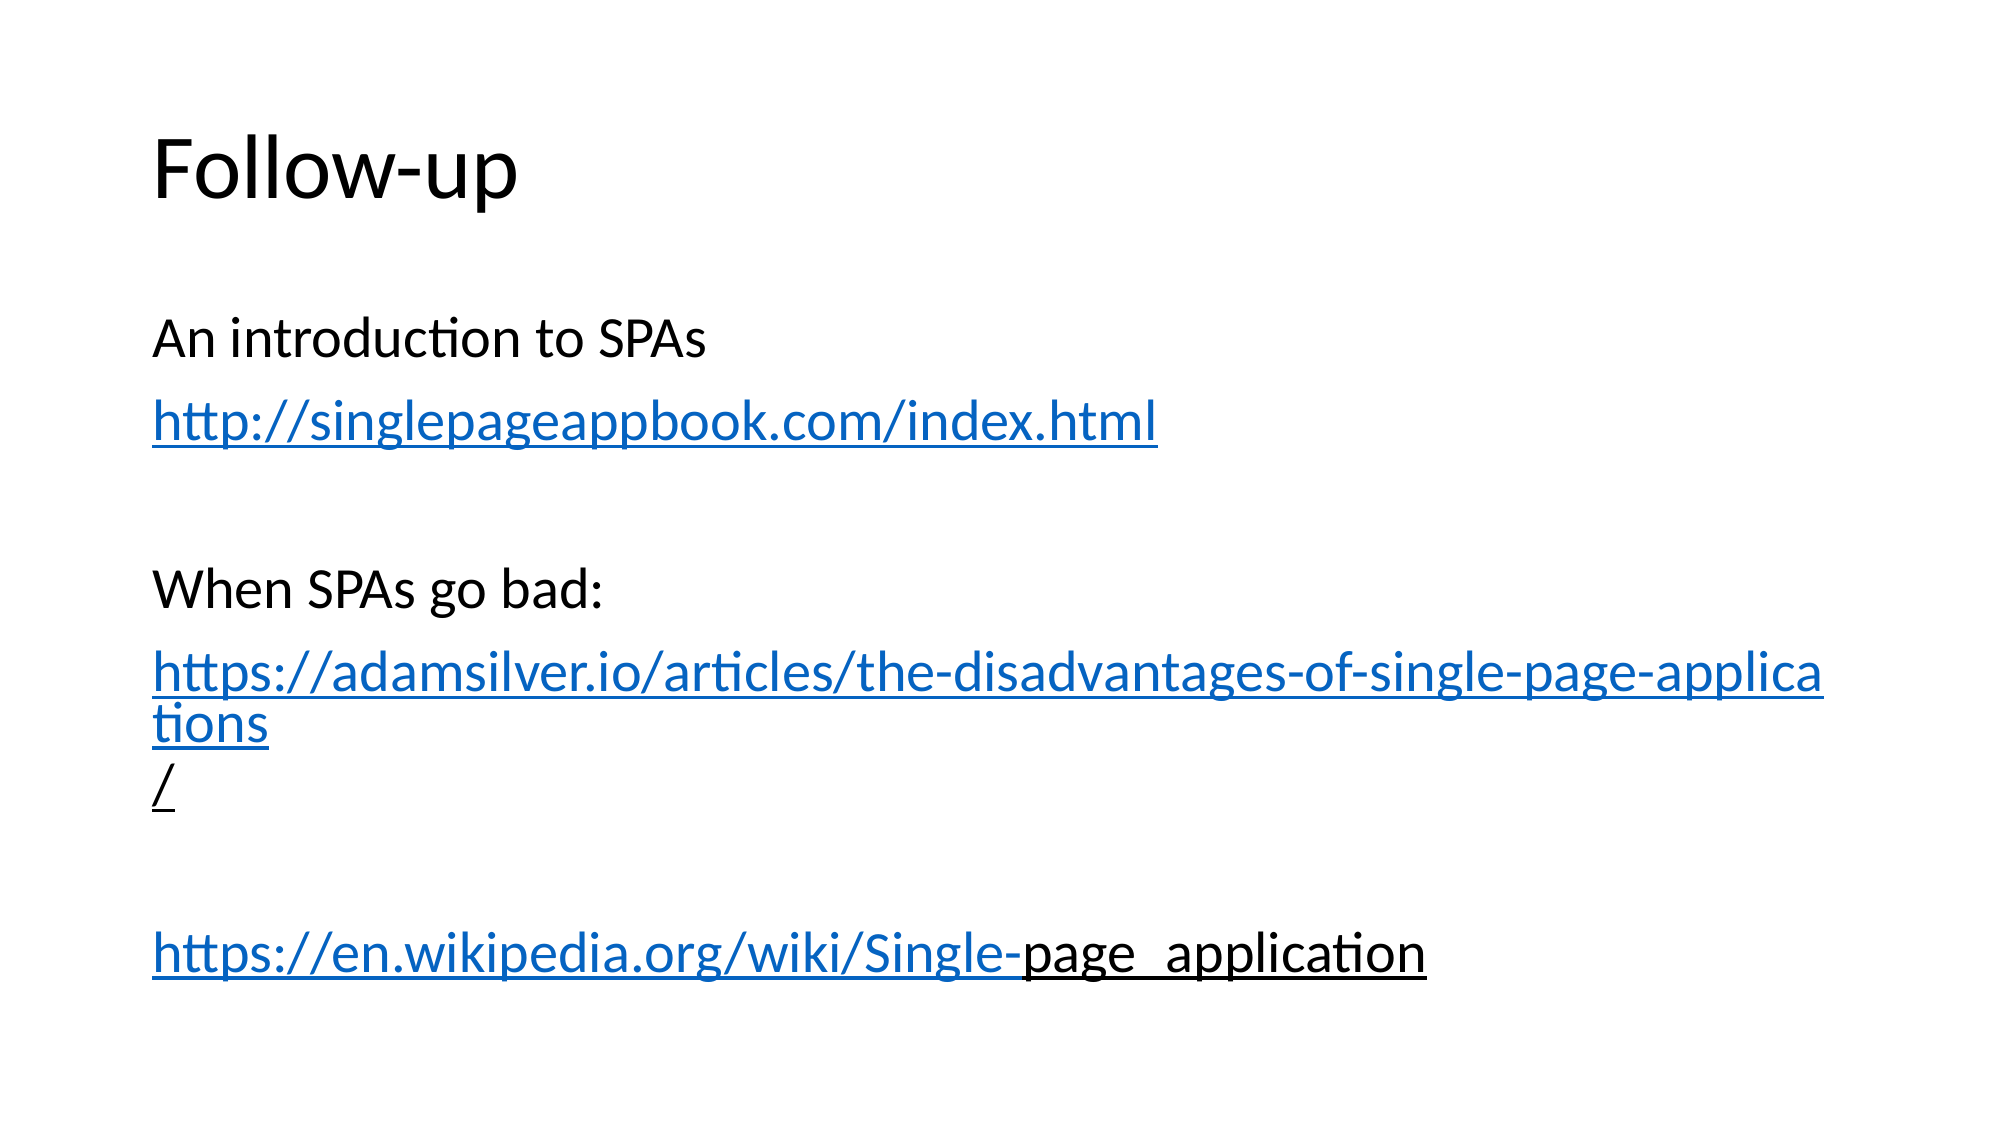

# Follow-up
An introduction to SPAs
http://singlepageappbook.com/index.html

When SPAs go bad:
https://adamsilver.io/articles/the-disadvantages-of-single-page-applications/

https://en.wikipedia.org/wiki/Single-page_application